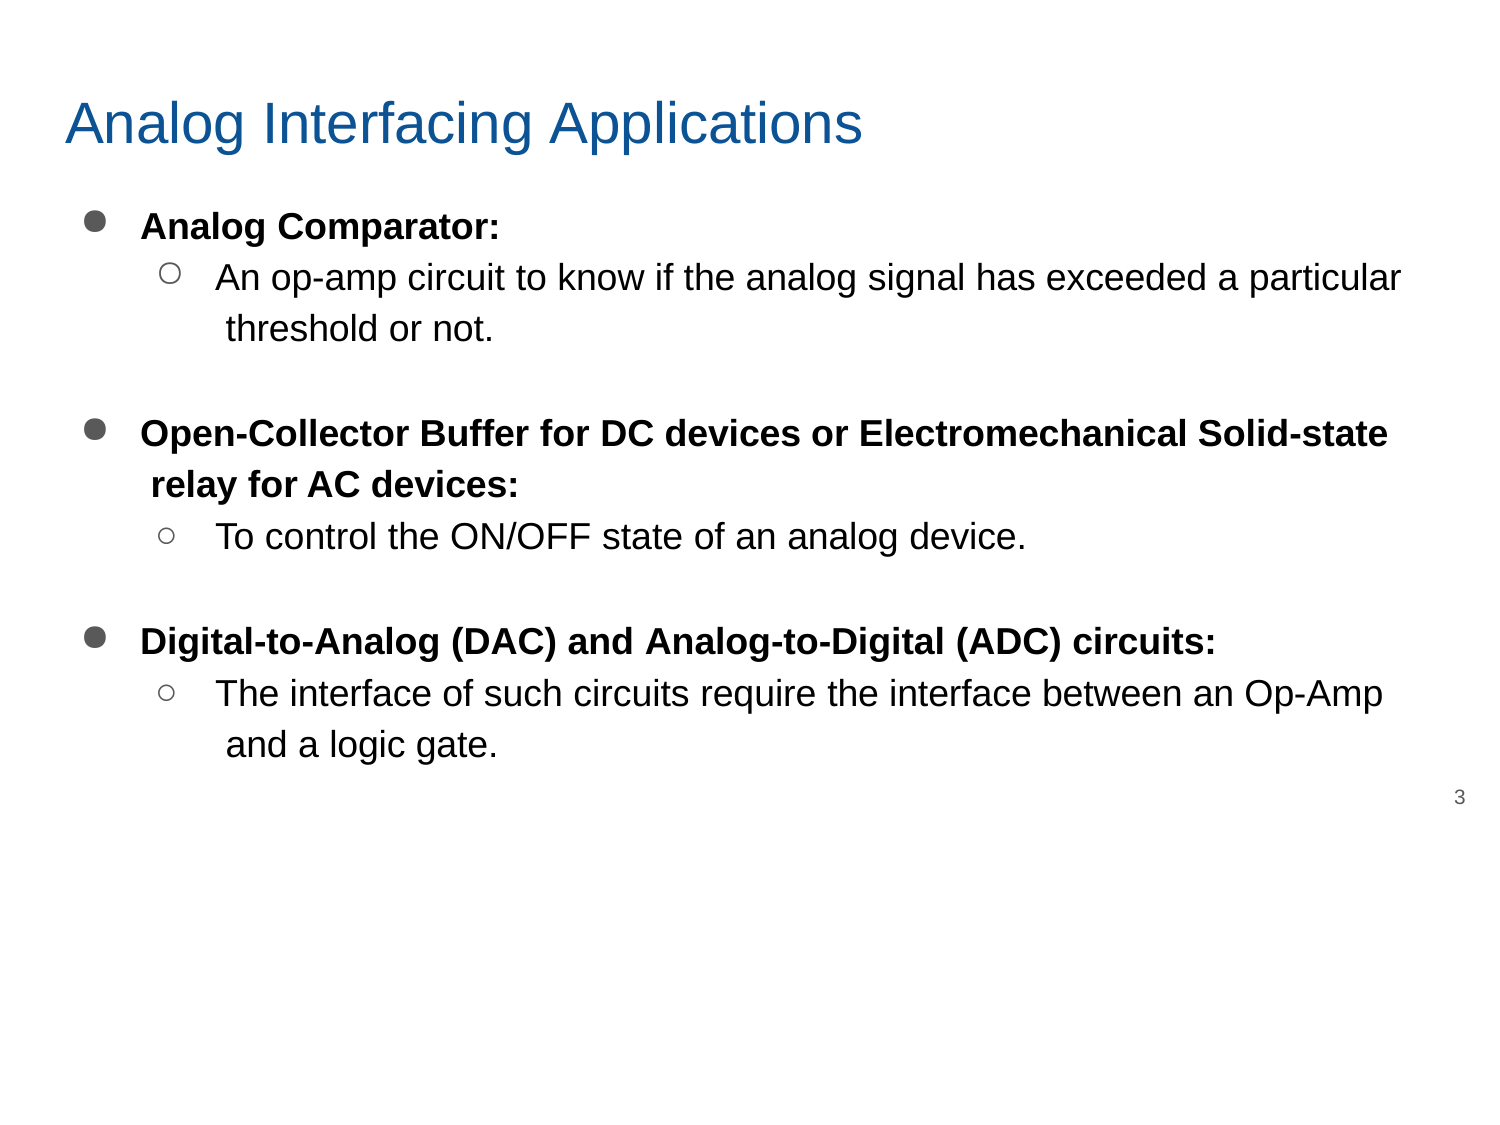

# Analog Interfacing Applications
Analog Comparator:
An op-amp circuit to know if the analog signal has exceeded a particular  threshold or not.

Open-Collector Buffer for DC devices or Electromechanical Solid-state  relay for AC devices:
To control the ON/OFF state of an analog device.

Digital-to-Analog (DAC) and Analog-to-Digital (ADC) circuits:
The interface of such circuits require the interface between an Op-Amp  and a logic gate.
3